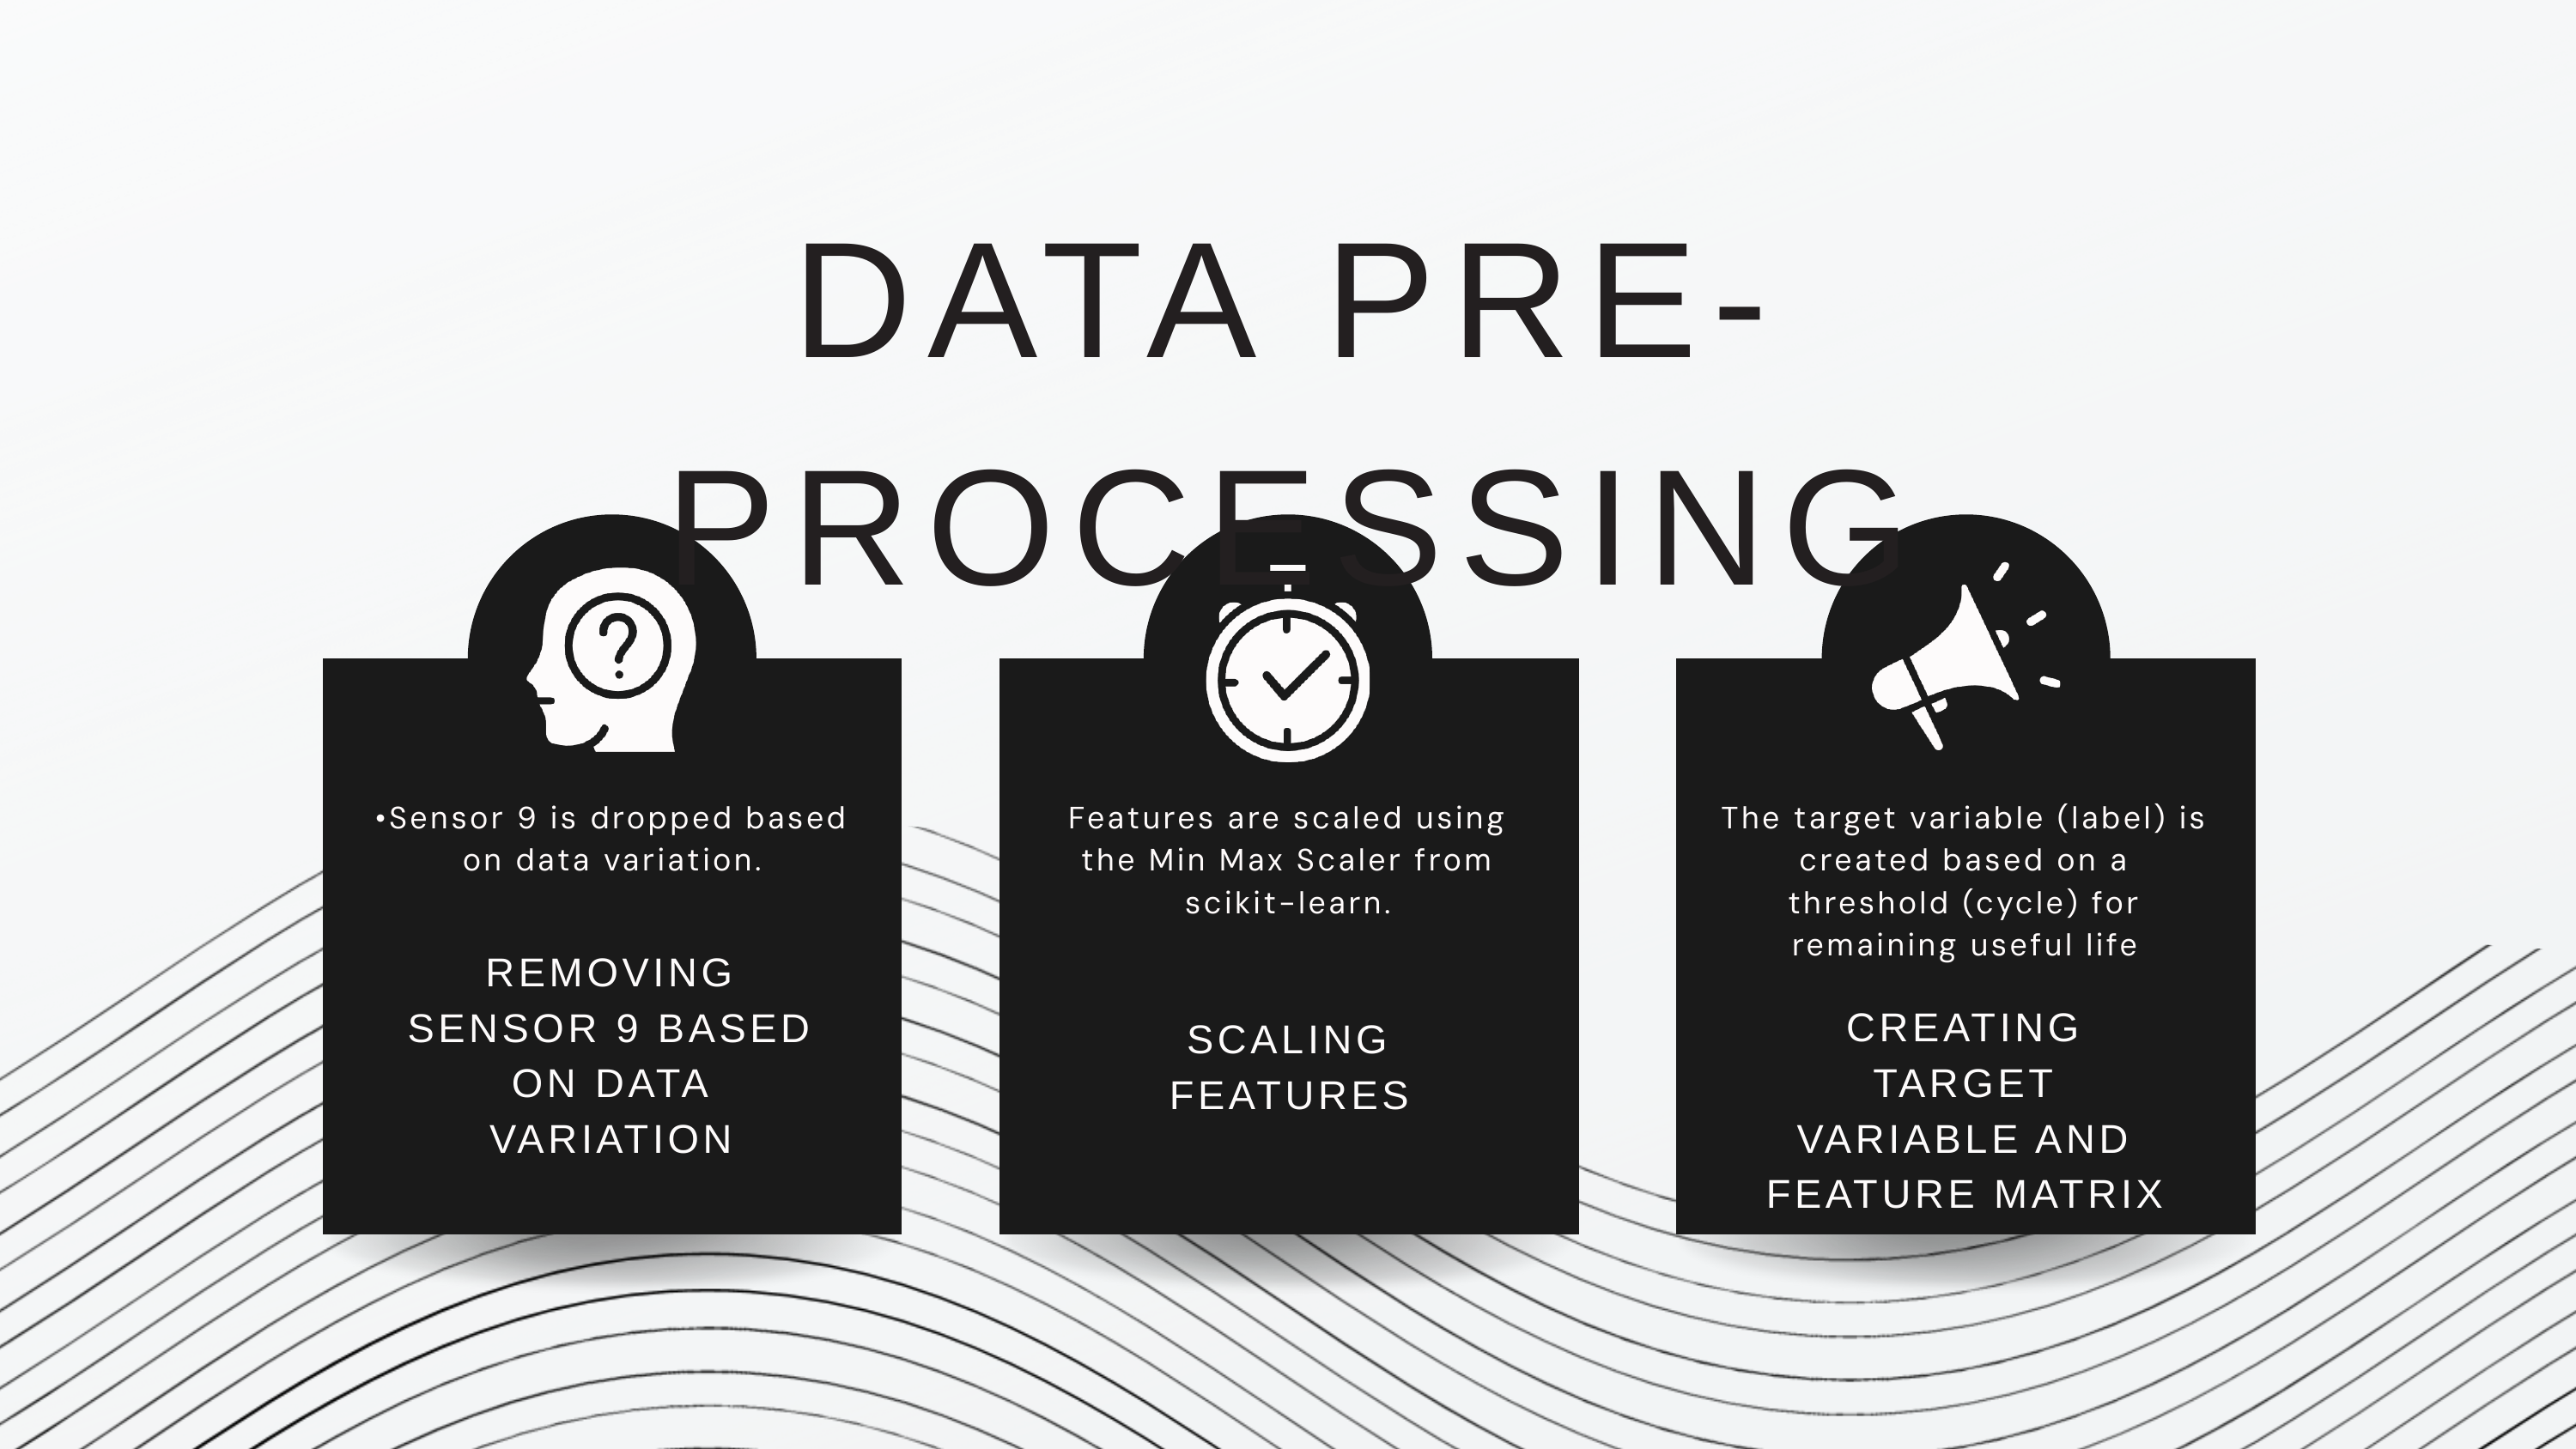

DATA PRE-PROCESSING

•Sensor 9 is dropped based on data variation.
Features are scaled using the Min Max Scaler from scikit-learn.
The target variable (label) is created based on a threshold (cycle) for remaining useful life

REMOVING SENSOR 9 BASED ON DATA VARIATION
CREATING TARGET VARIABLE AND FEATURE MATRIX
SCALING FEATURES